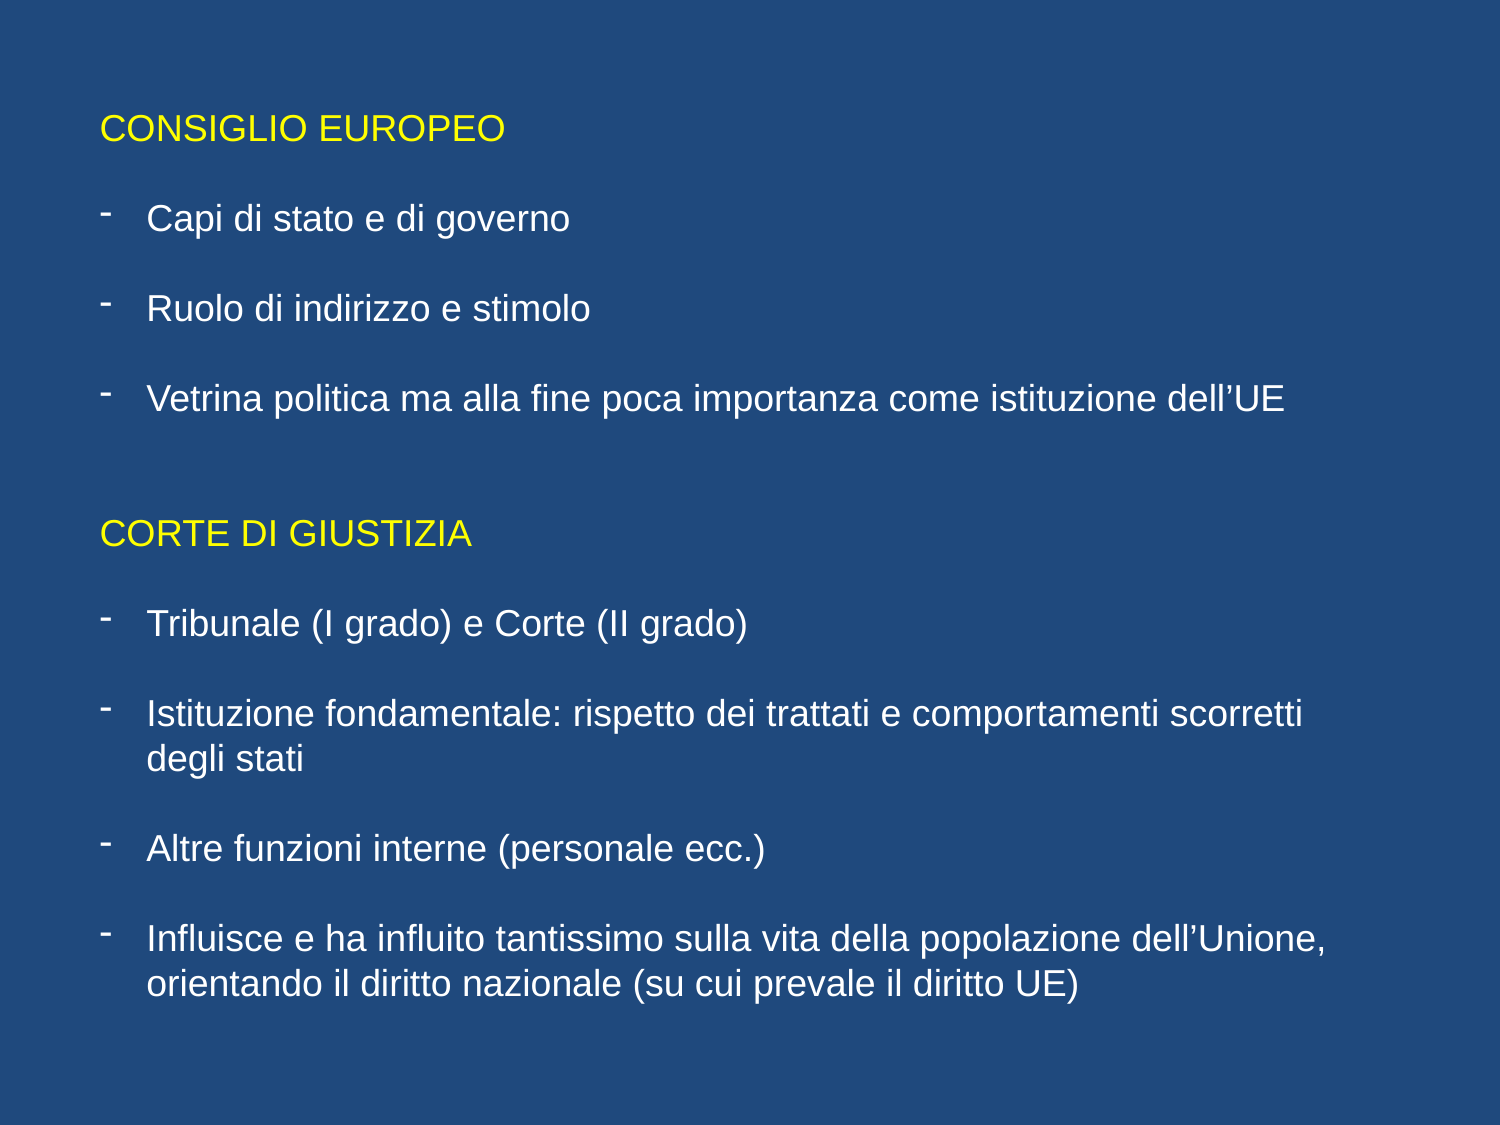

CONSIGLIO EUROPEO

Capi di stato e di governo

Ruolo di indirizzo e stimolo

Vetrina politica ma alla fine poca importanza come istituzione dell’UE

CORTE DI GIUSTIZIA

Tribunale (I grado) e Corte (II grado)

Istituzione fondamentale: rispetto dei trattati e comportamenti scorretti degli stati

Altre funzioni interne (personale ecc.)

Influisce e ha influito tantissimo sulla vita della popolazione dell’Unione, orientando il diritto nazionale (su cui prevale il diritto UE)